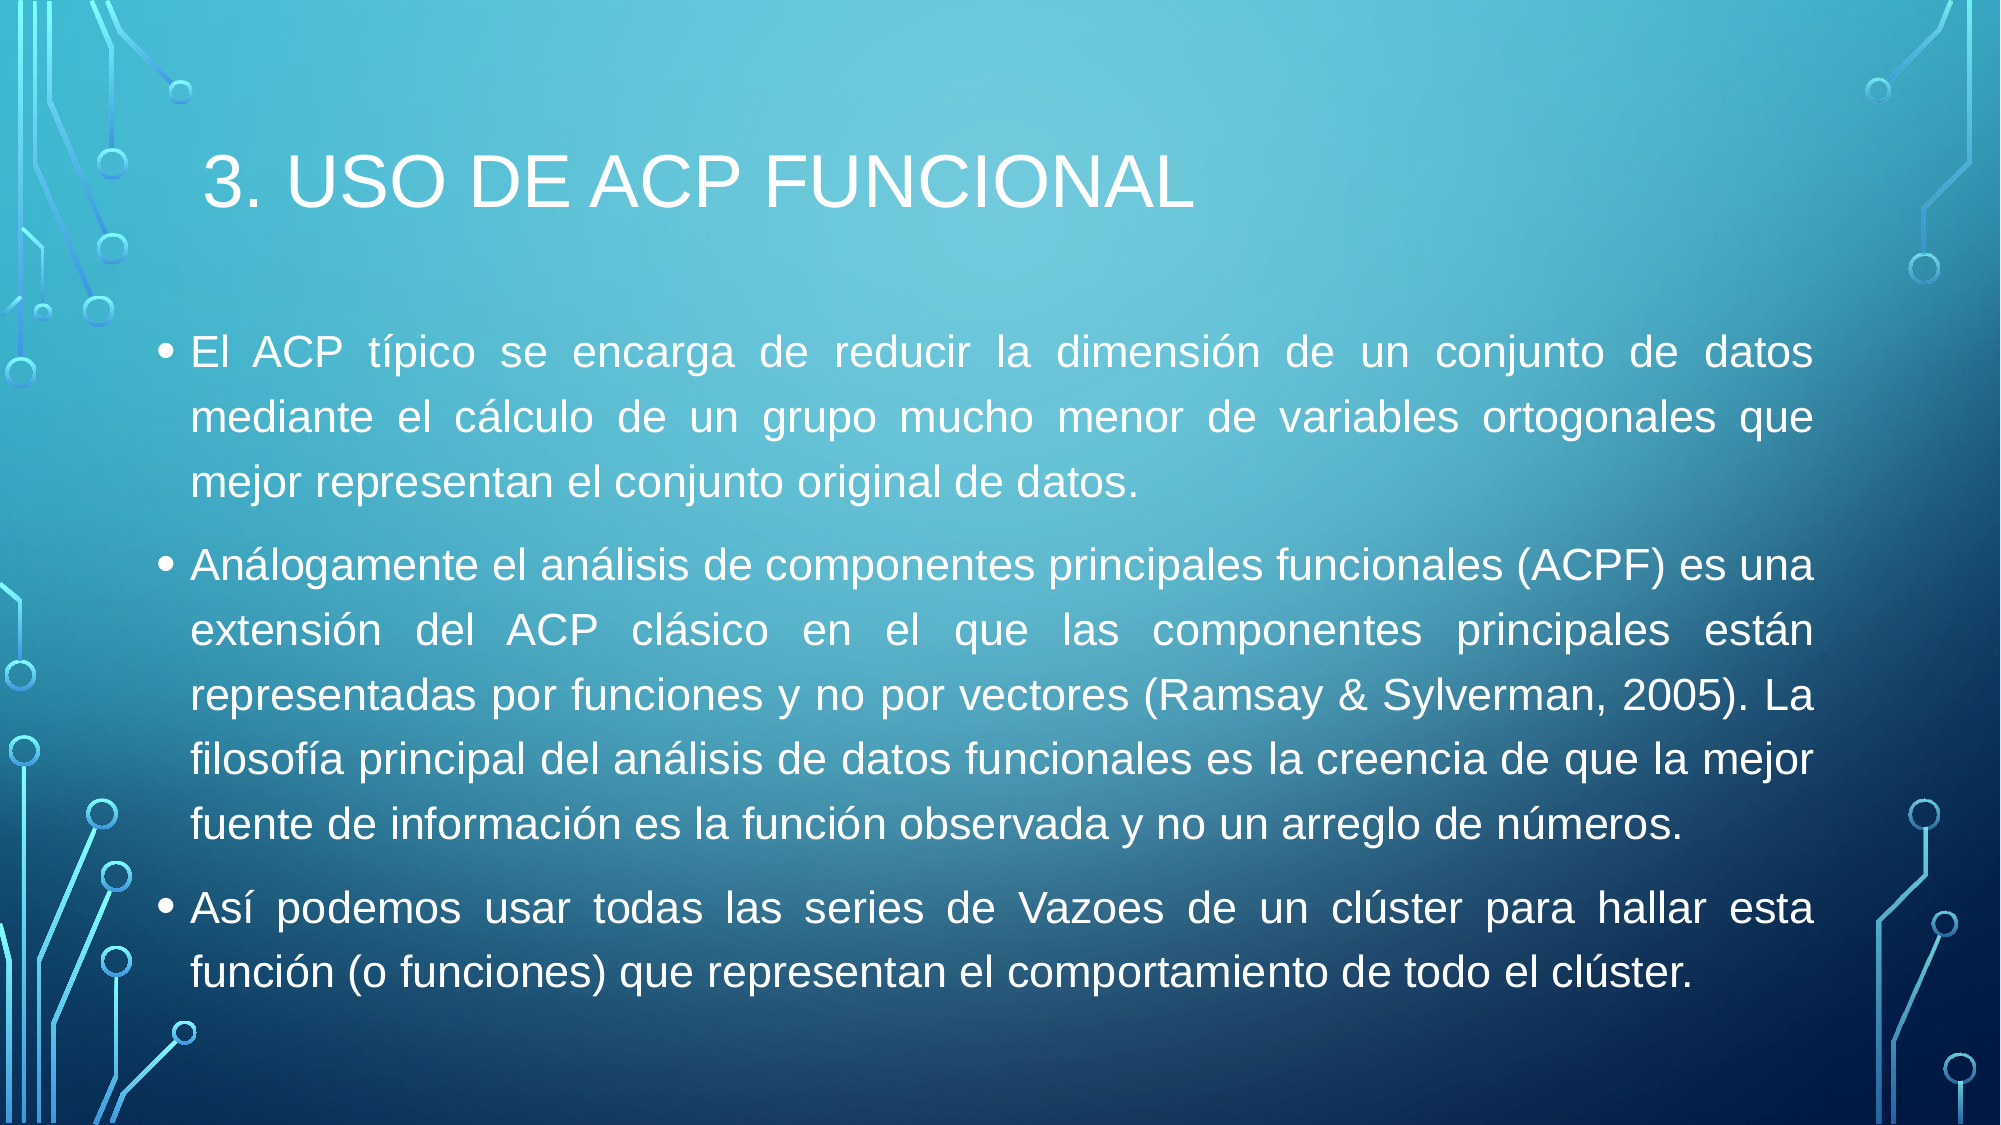

# 3. Uso de ACP Funcional
El ACP típico se encarga de reducir la dimensión de un conjunto de datos mediante el cálculo de un grupo mucho menor de variables ortogonales que mejor representan el conjunto original de datos.
Análogamente el análisis de componentes principales funcionales (ACPF) es una extensión del ACP clásico en el que las componentes principales están representadas por funciones y no por vectores (Ramsay & Sylverman, 2005). La filosofía principal del análisis de datos funcionales es la creencia de que la mejor fuente de información es la función observada y no un arreglo de números.
Así podemos usar todas las series de Vazoes de un clúster para hallar esta función (o funciones) que representan el comportamiento de todo el clúster.